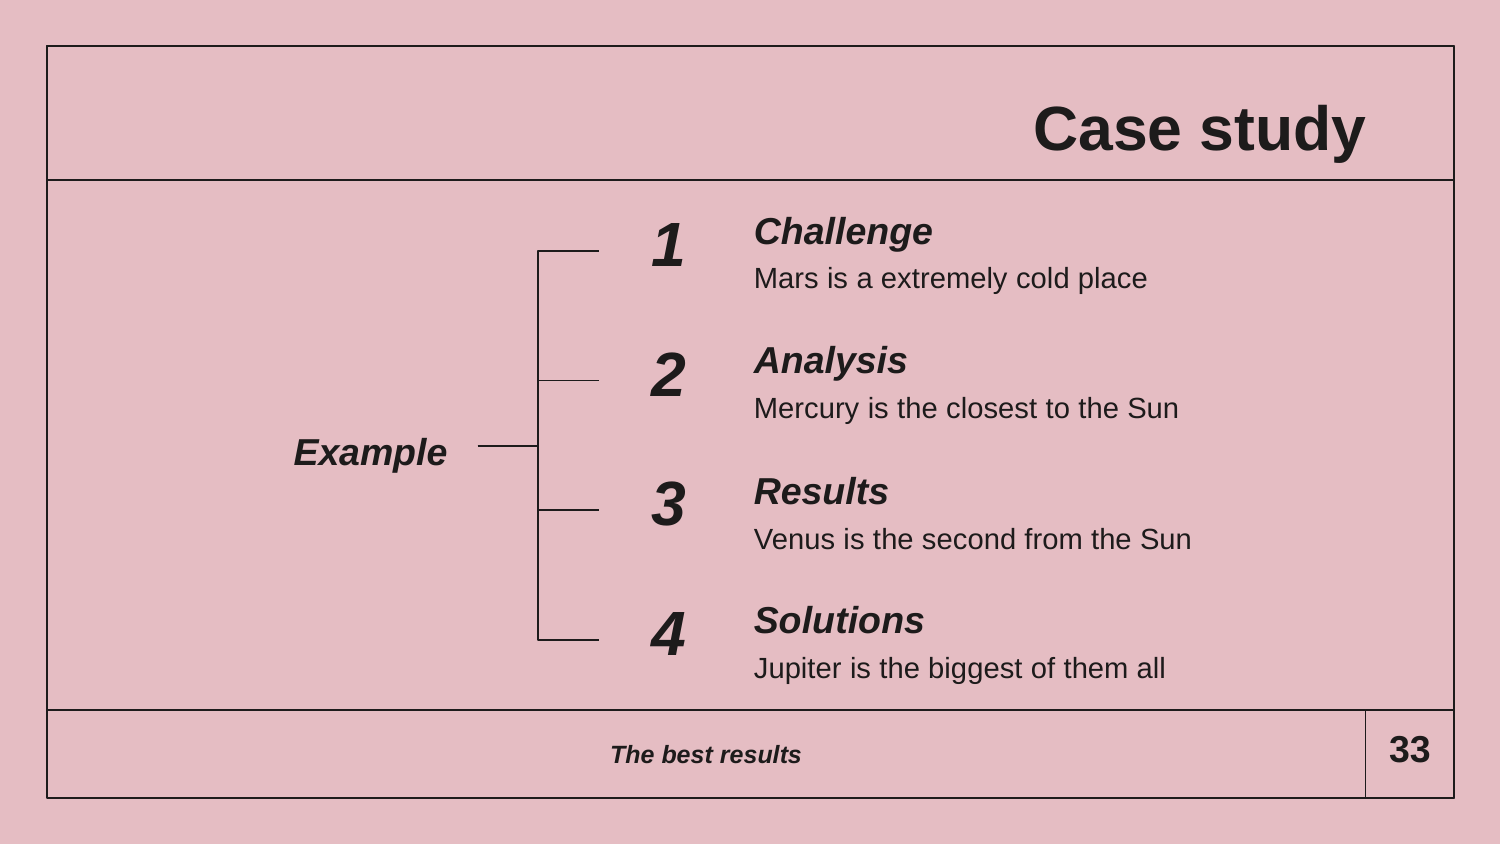

# Case study
1
Challenge
Mars is a extremely cold place
2
Analysis
Mercury is the closest to the Sun
Example
3
Results
Venus is the second from the Sun
4
Solutions
Jupiter is the biggest of them all
The best results
33